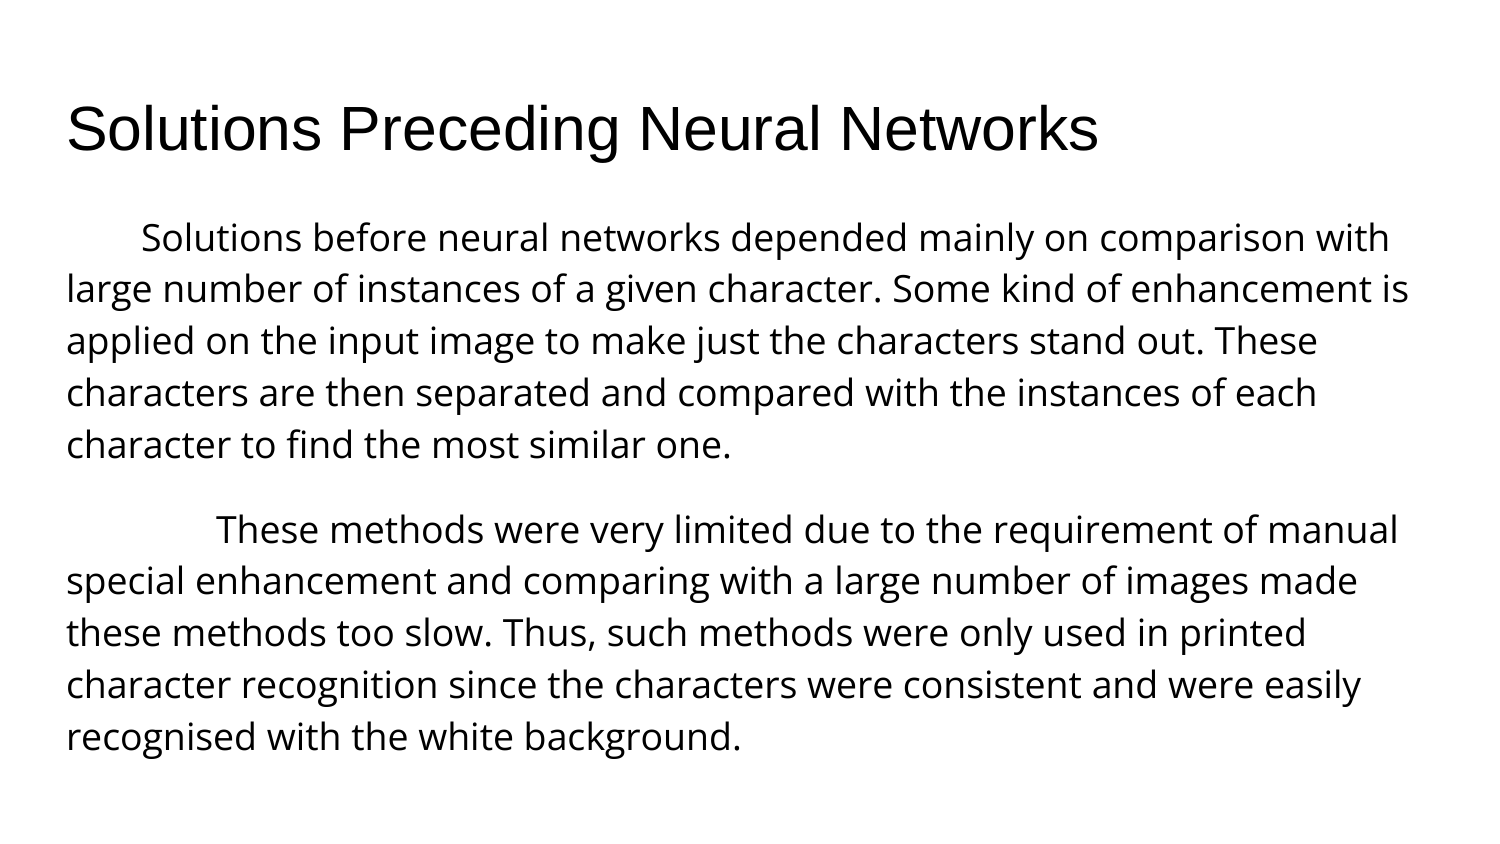

# Solutions Preceding Neural Networks
Solutions before neural networks depended mainly on comparison with large number of instances of a given character. Some kind of enhancement is applied on the input image to make just the characters stand out. These characters are then separated and compared with the instances of each character to find the most similar one.
	These methods were very limited due to the requirement of manual special enhancement and comparing with a large number of images made these methods too slow. Thus, such methods were only used in printed character recognition since the characters were consistent and were easily recognised with the white background.